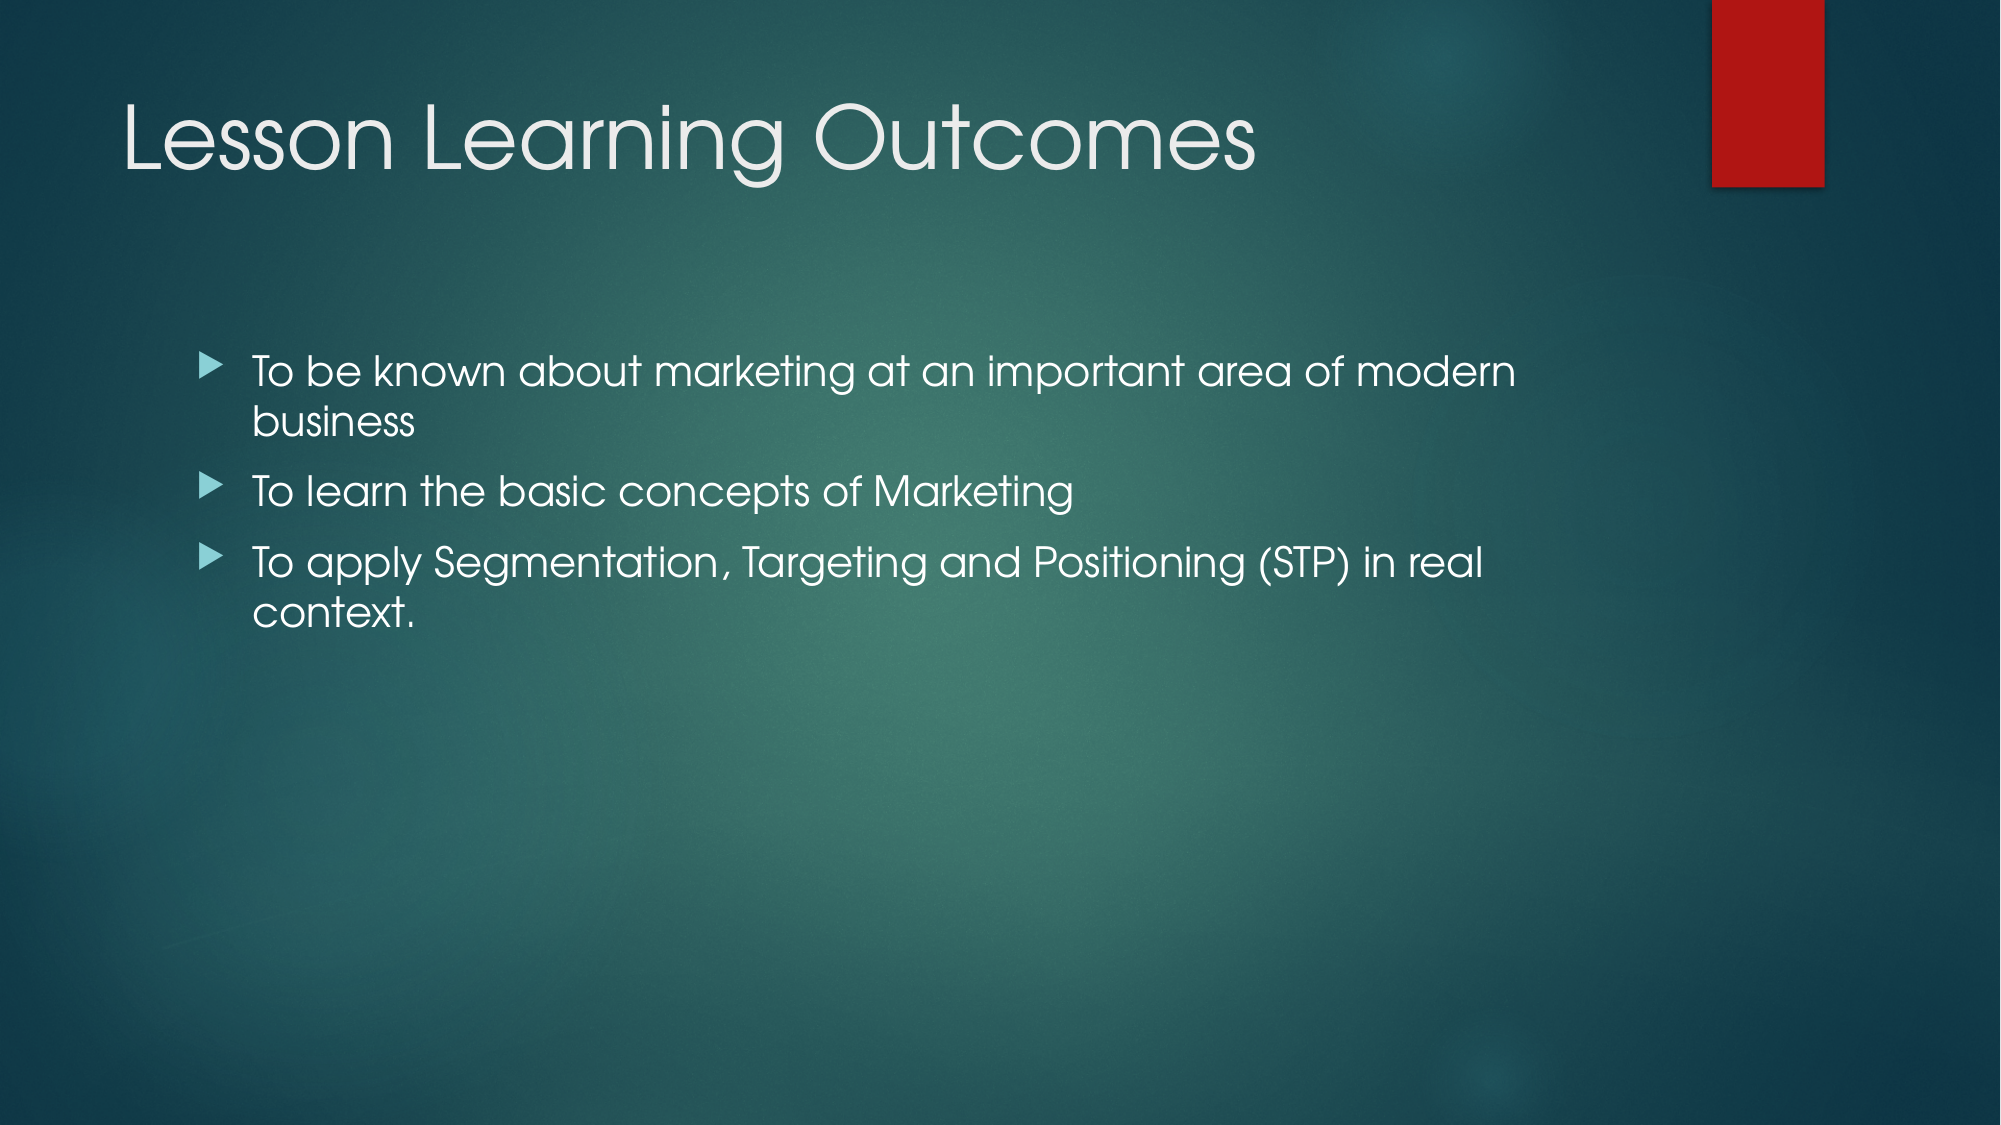

# Lesson Learning Outcomes
To be known about marketing at an important area of modern business
To learn the basic concepts of Marketing
To apply Segmentation, Targeting and Positioning (STP) in real context.